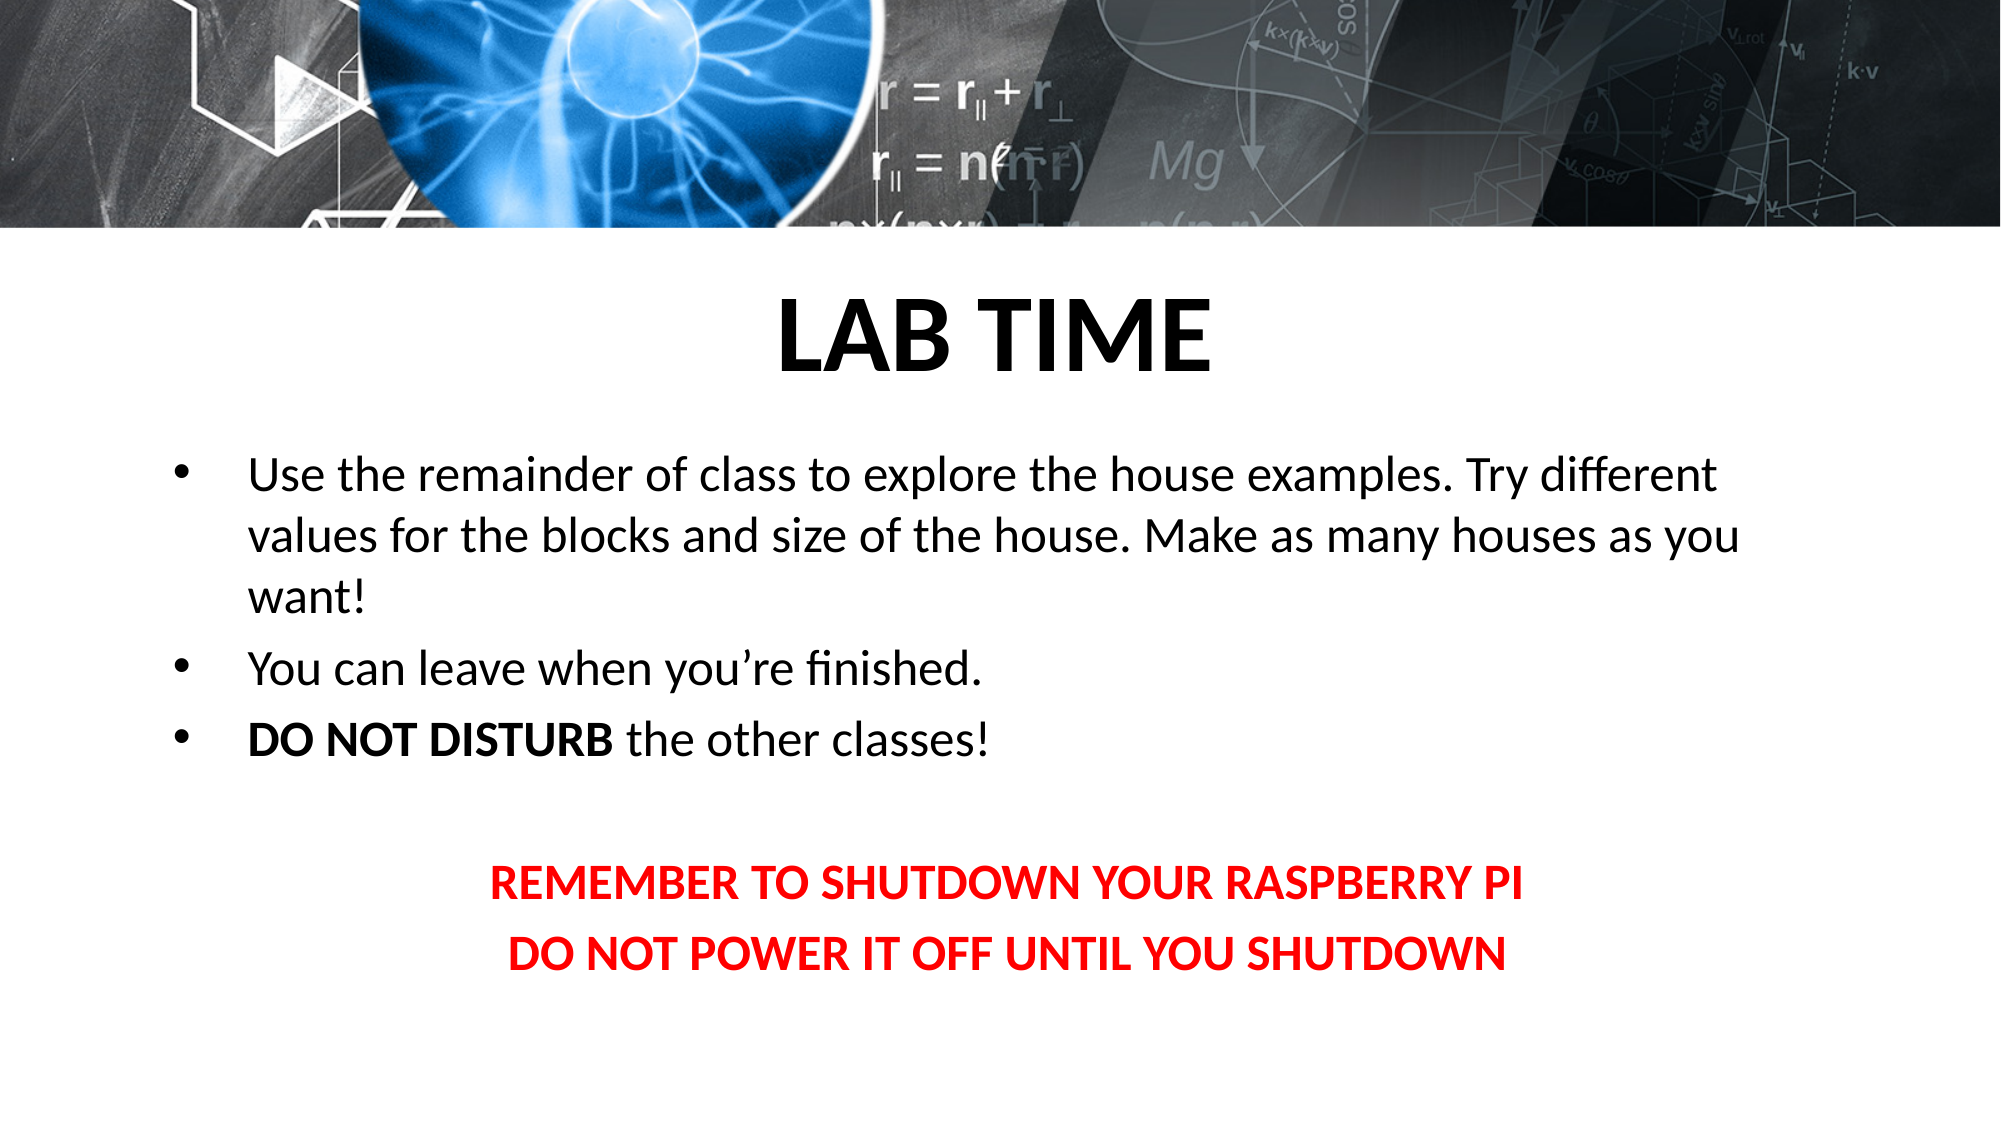

# LAB TIME
Use the remainder of class to explore the house examples. Try different values for the blocks and size of the house. Make as many houses as you want!
You can leave when you’re finished.
DO NOT DISTURB the other classes!

REMEMBER TO SHUTDOWN YOUR RASPBERRY PI
DO NOT POWER IT OFF UNTIL YOU SHUTDOWN